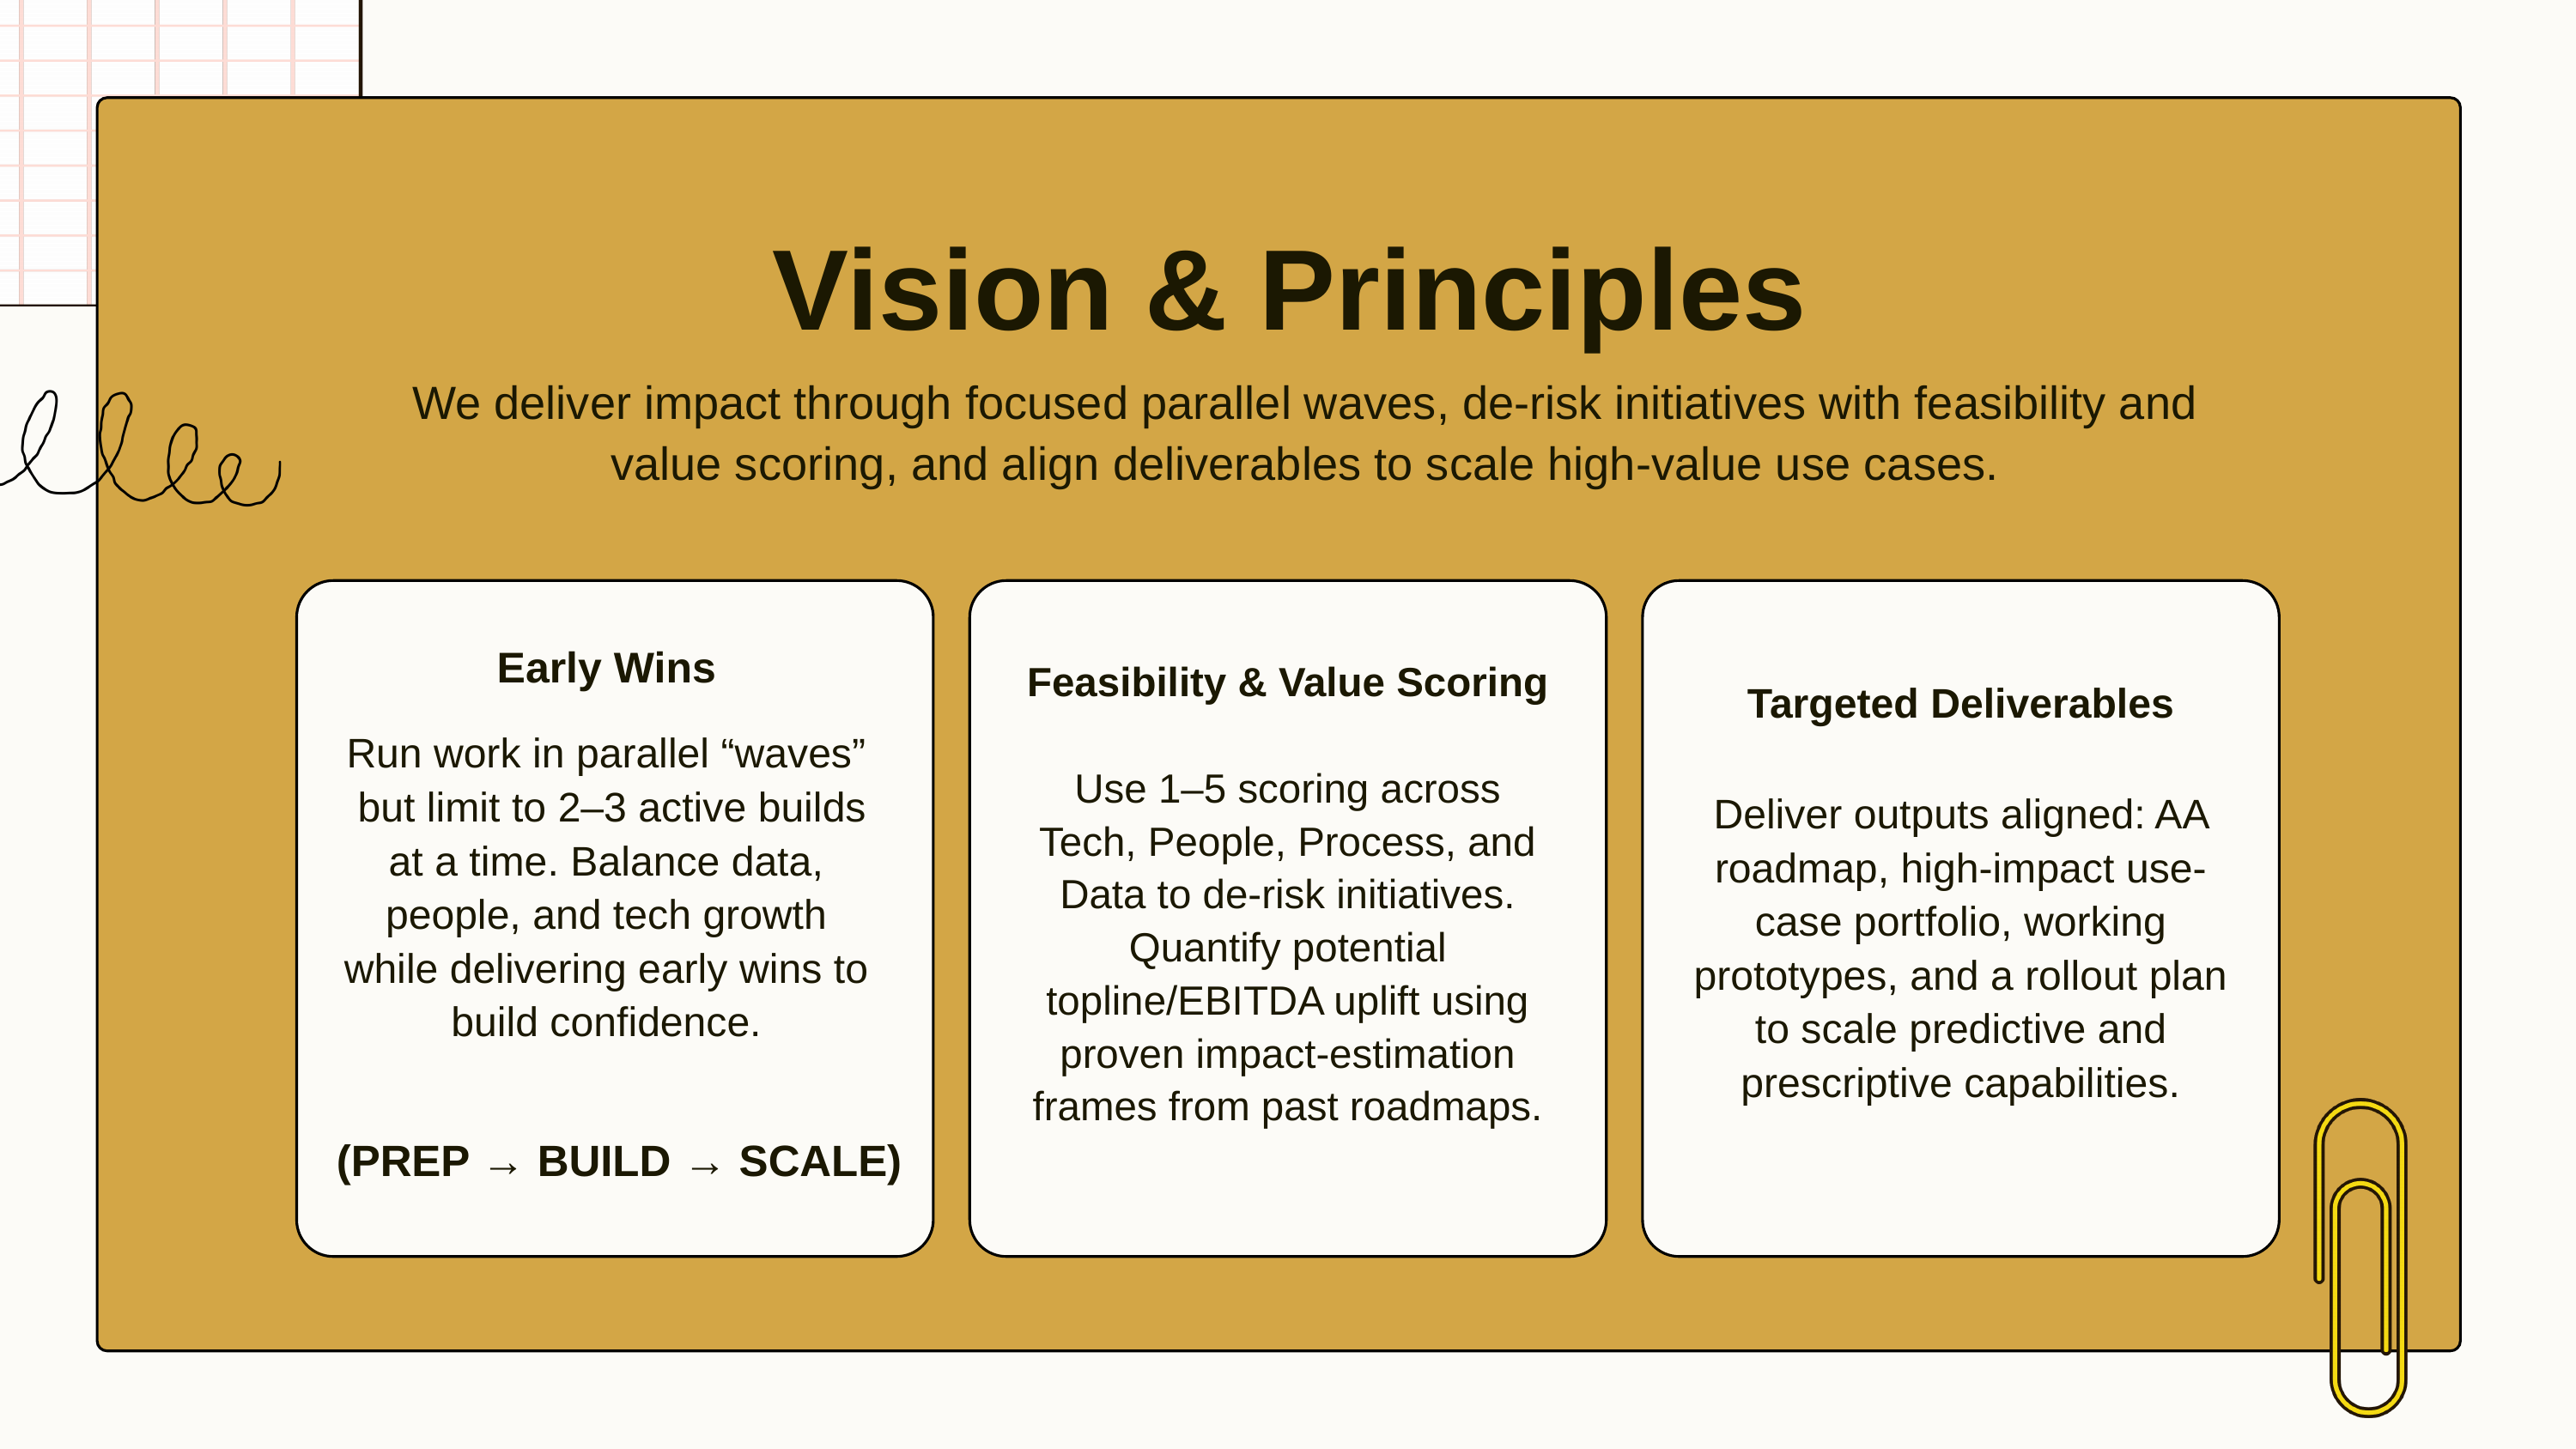

Vision & Principles
We deliver impact through focused parallel waves, de-risk initiatives with feasibility and value scoring, and align deliverables to scale high-value use cases.

Early Wins
Run work in parallel “waves”  but limit to 2–3 active builds at a time. Balance data, people, and tech growth while delivering early wins to build confidence.
Feasibility & Value Scoring
Use 1–5 scoring across Tech, People, Process, and Data to de-risk initiatives. Quantify potential topline/EBITDA uplift using proven impact-estimation frames from past roadmaps.
Targeted Deliverables
Deliver outputs aligned: AA roadmap, high-impact use-case portfolio, working prototypes, and a rollout plan to scale predictive and prescriptive capabilities.

(PREP → BUILD → SCALE)